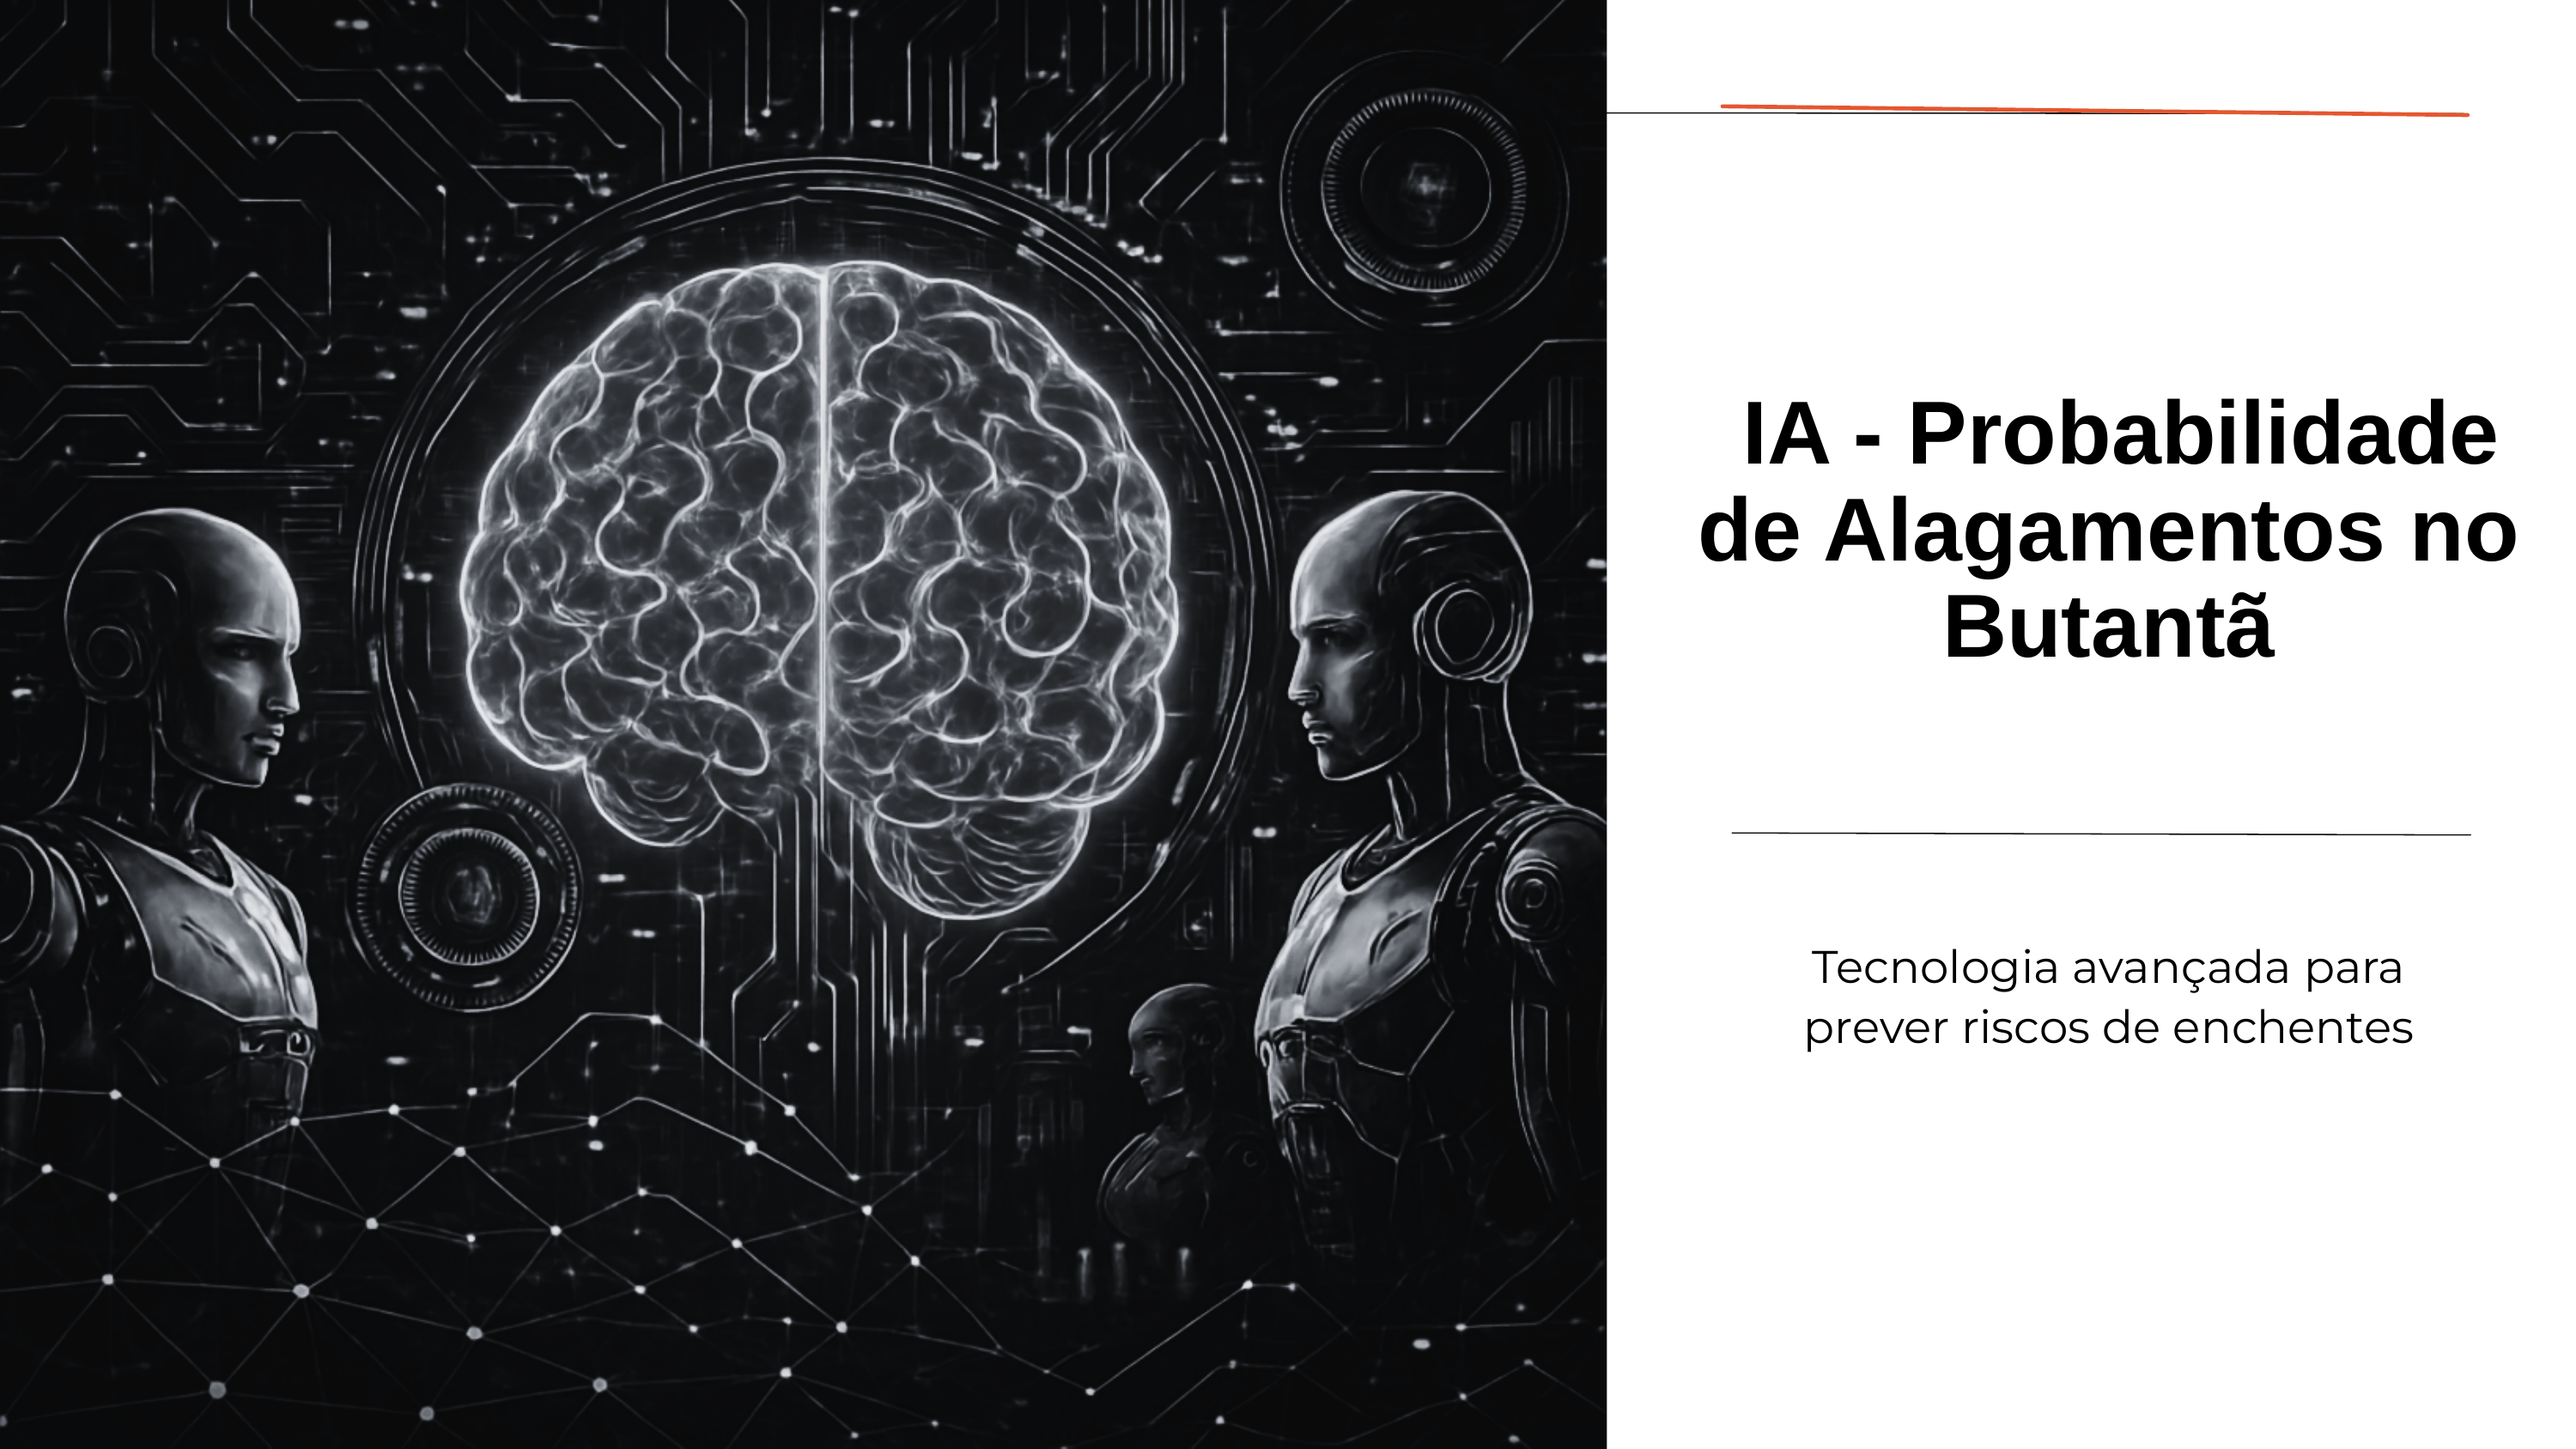

IA - Probabilidade de Alagamentos no Butantã

Tecnologia avançada para prever riscos de enchentes